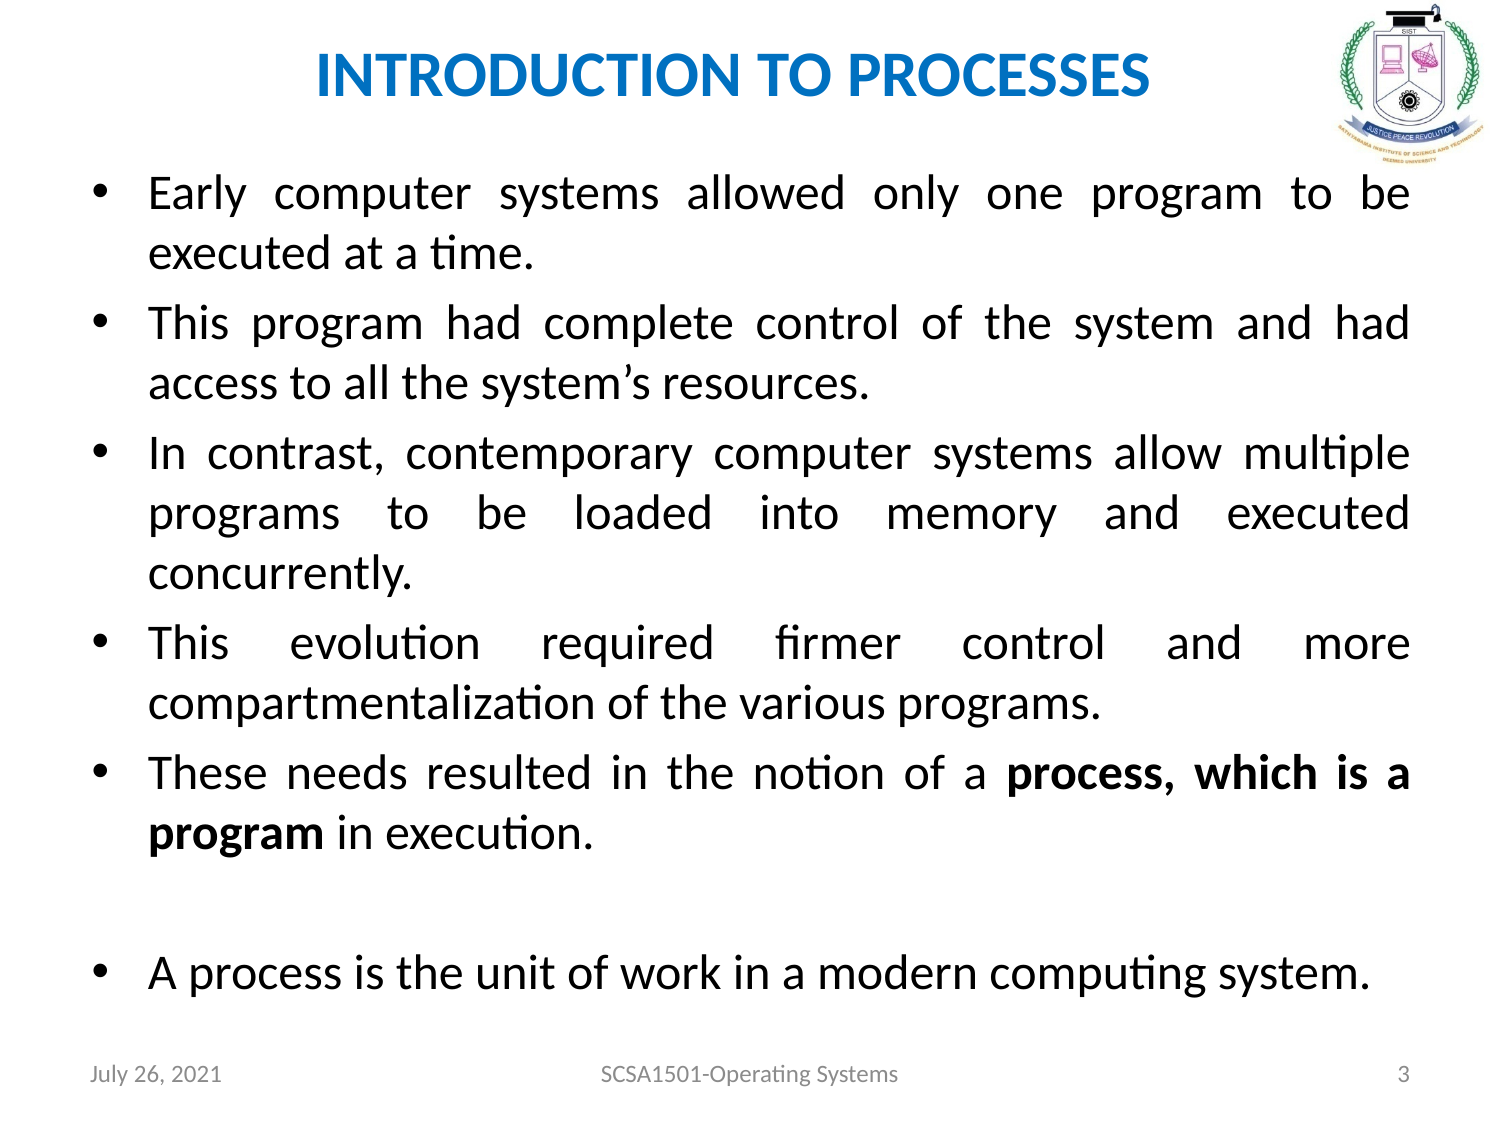

# INTRODUCTION TO PROCESSES
Early computer systems allowed only one program to be executed at a time.
This program had complete control of the system and had access to all the system’s resources.
In contrast, contemporary computer systems allow multiple programs to be loaded into memory and executed concurrently.
This evolution required firmer control and more compartmentalization of the various programs.
These needs resulted in the notion of a process, which is a program in execution.

A process is the unit of work in a modern computing system.

July 26, 2021
SCSA1501-Operating Systems
3